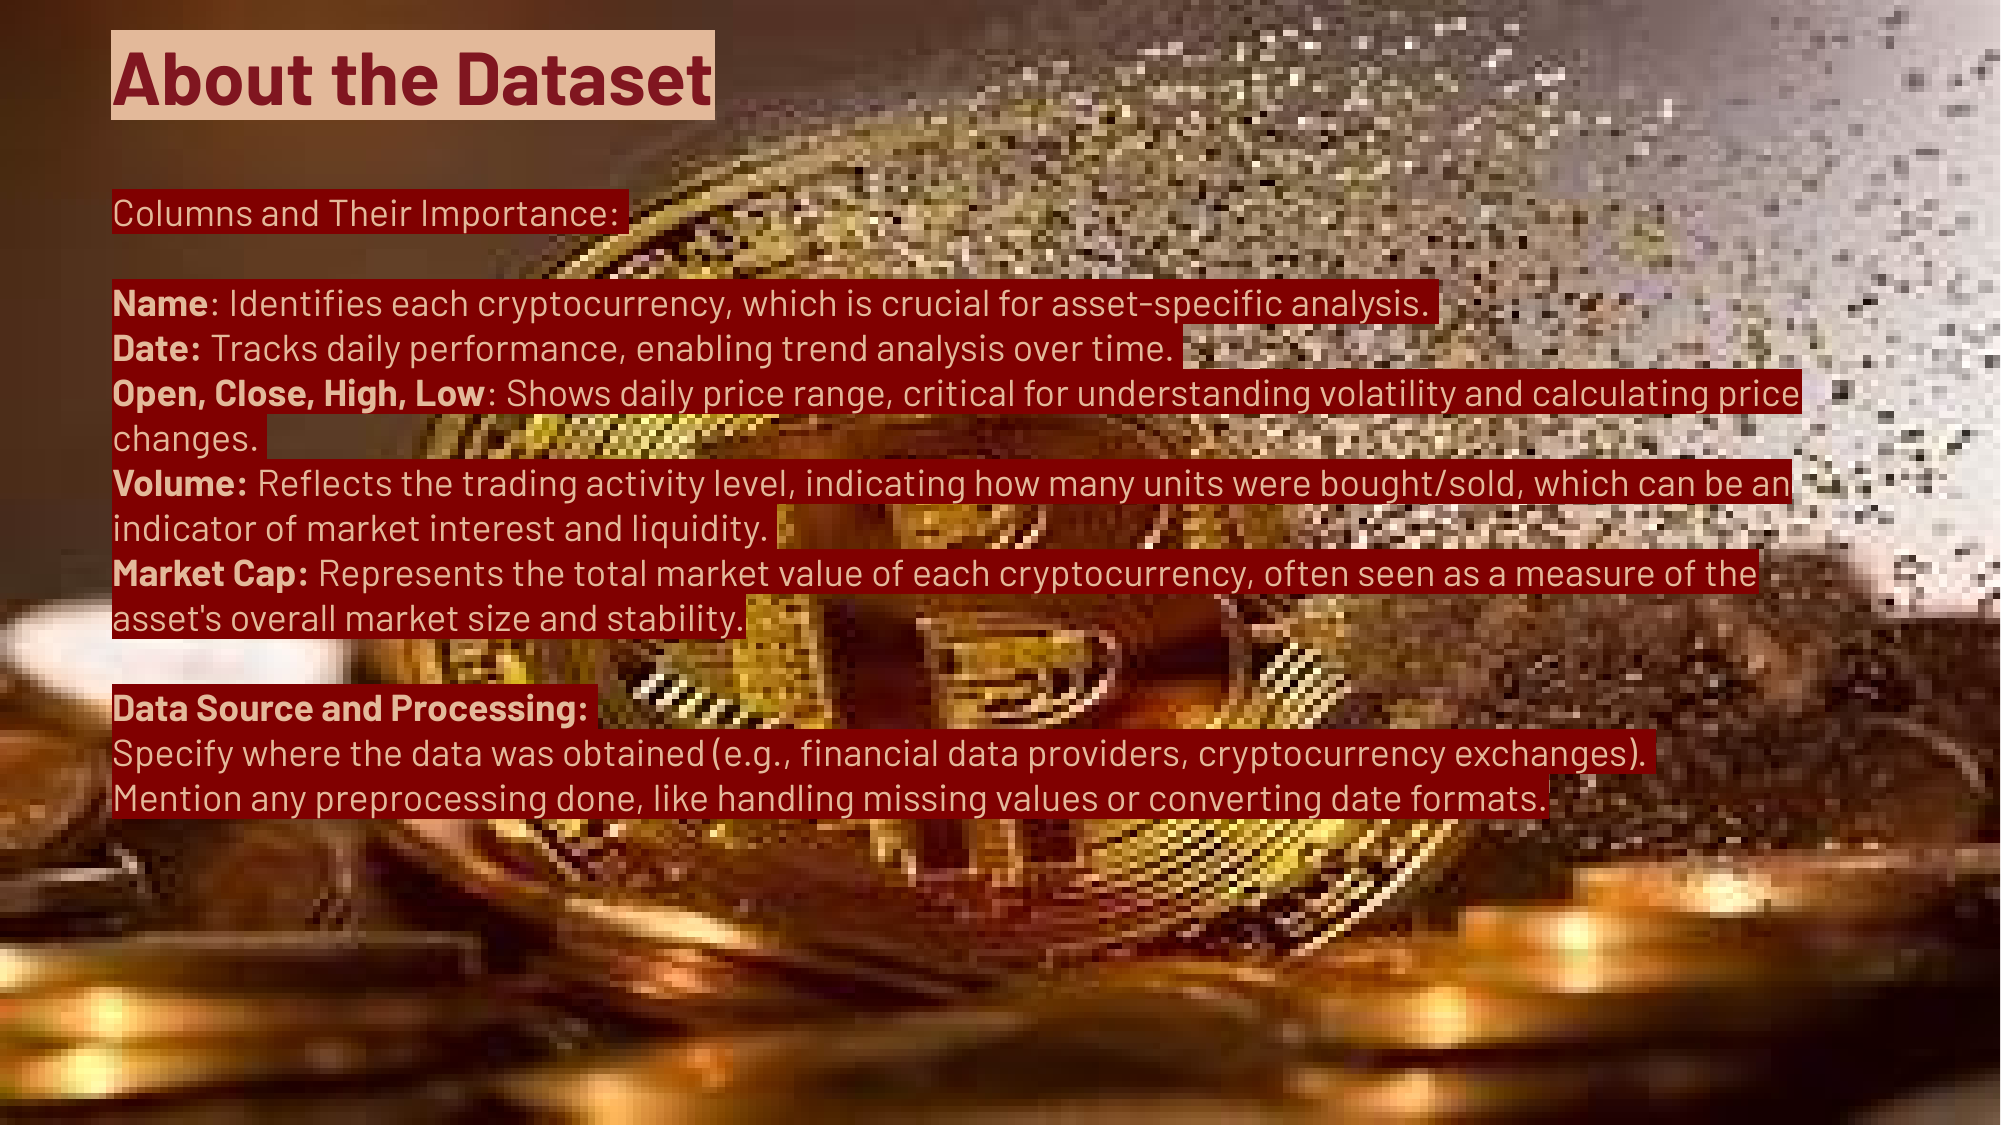

About the Dataset

Columns and Their Importance:

Name: Identifies each cryptocurrency, which is crucial for asset-specific analysis.
Date: Tracks daily performance, enabling trend analysis over time.
Open, Close, High, Low: Shows daily price range, critical for understanding volatility and calculating price changes.
Volume: Reflects the trading activity level, indicating how many units were bought/sold, which can be an indicator of market interest and liquidity.
Market Cap: Represents the total market value of each cryptocurrency, often seen as a measure of the asset's overall market size and stability.

Data Source and Processing:
Specify where the data was obtained (e.g., financial data providers, cryptocurrency exchanges).
Mention any preprocessing done, like handling missing values or converting date formats.